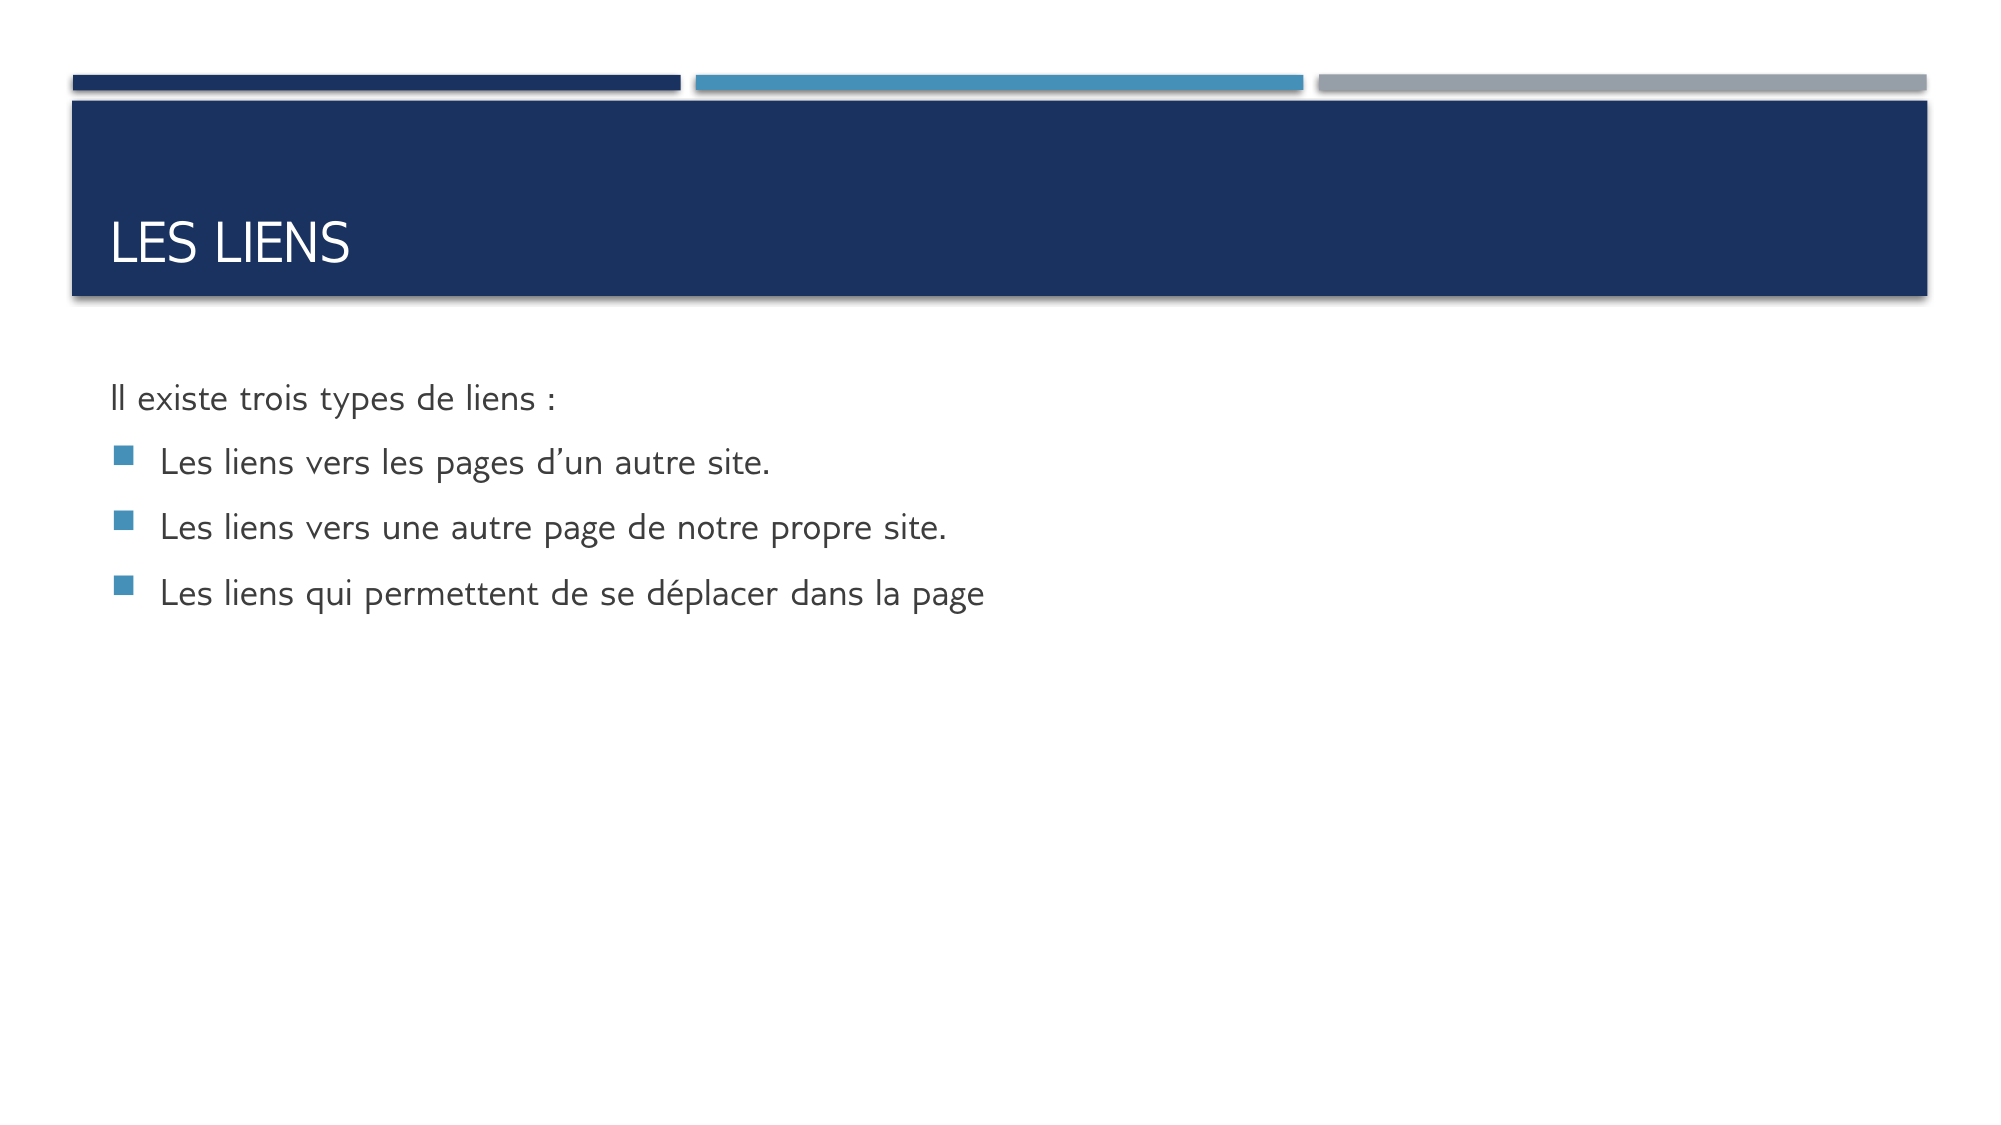

# Les liens
Il existe trois types de liens :
Les liens vers les pages d’un autre site.
Les liens vers une autre page de notre propre site.
Les liens qui permettent de se déplacer dans la page